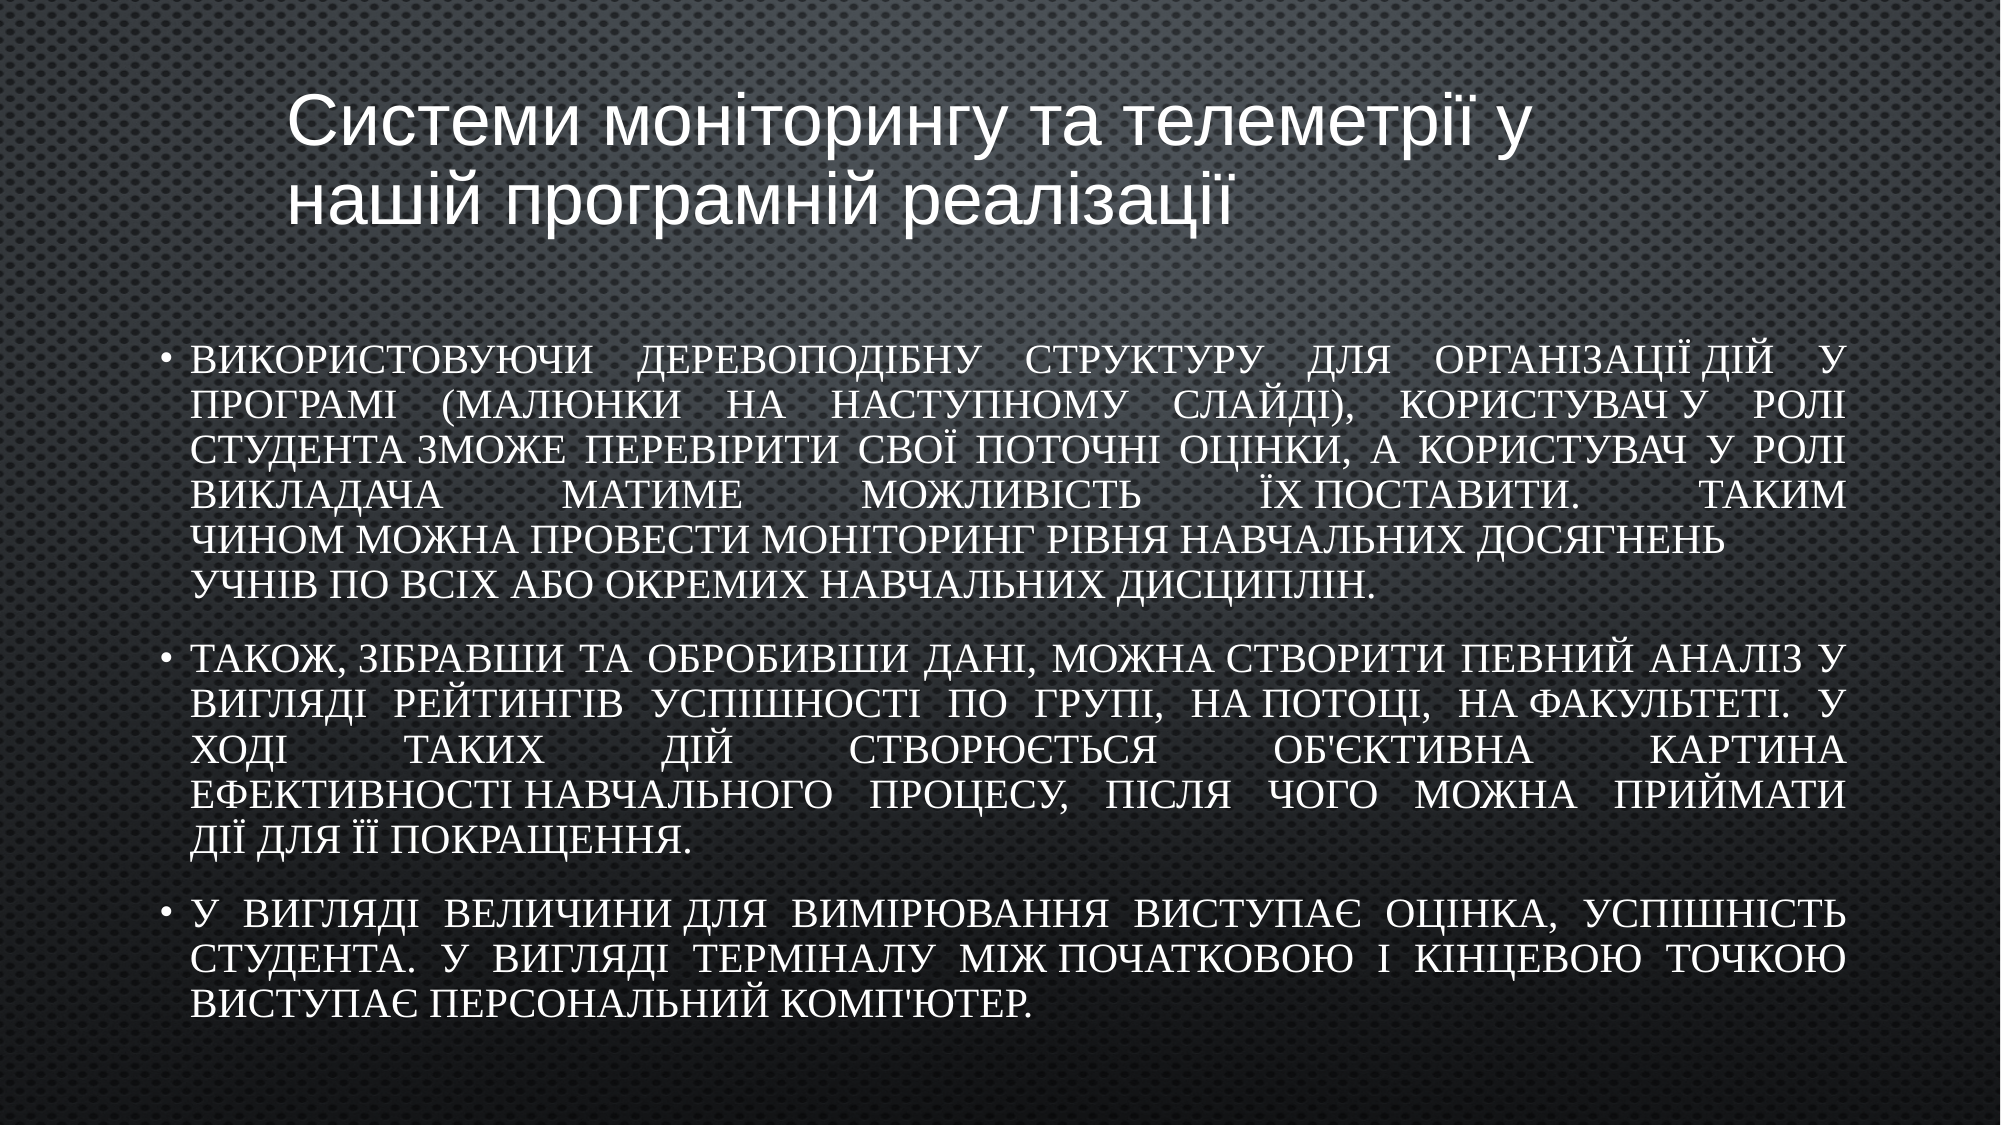

# Системи моніторингу та телеметрії у нашій програмній реалізації
Використовуючи деревоподібну структуру для організації дій у програмі (малюнки на наступному слайді), користувач у ролі студента зможе перевірити свої поточні оцінки, а користувач у ролі викладача матиме можливість їх поставити. Таким чином можна провести моніторинг рівня навчальних досягнень учнів по всіх або окремих навчальних дисциплін.
Також, зібравши та обробивши дані, можна створити певний аналіз у вигляді рейтингів успішності по групі, на потоці, на факультеті. У ході таких дій створюється об'єктивна картина ефективності навчального процесу, після чого можна приймати дії для її покращення.
У вигляді величини для вимірювання виступає оцінка, успішність студента. У вигляді терміналу між початковою і кінцевою точкою виступає персональний комп'ютер.